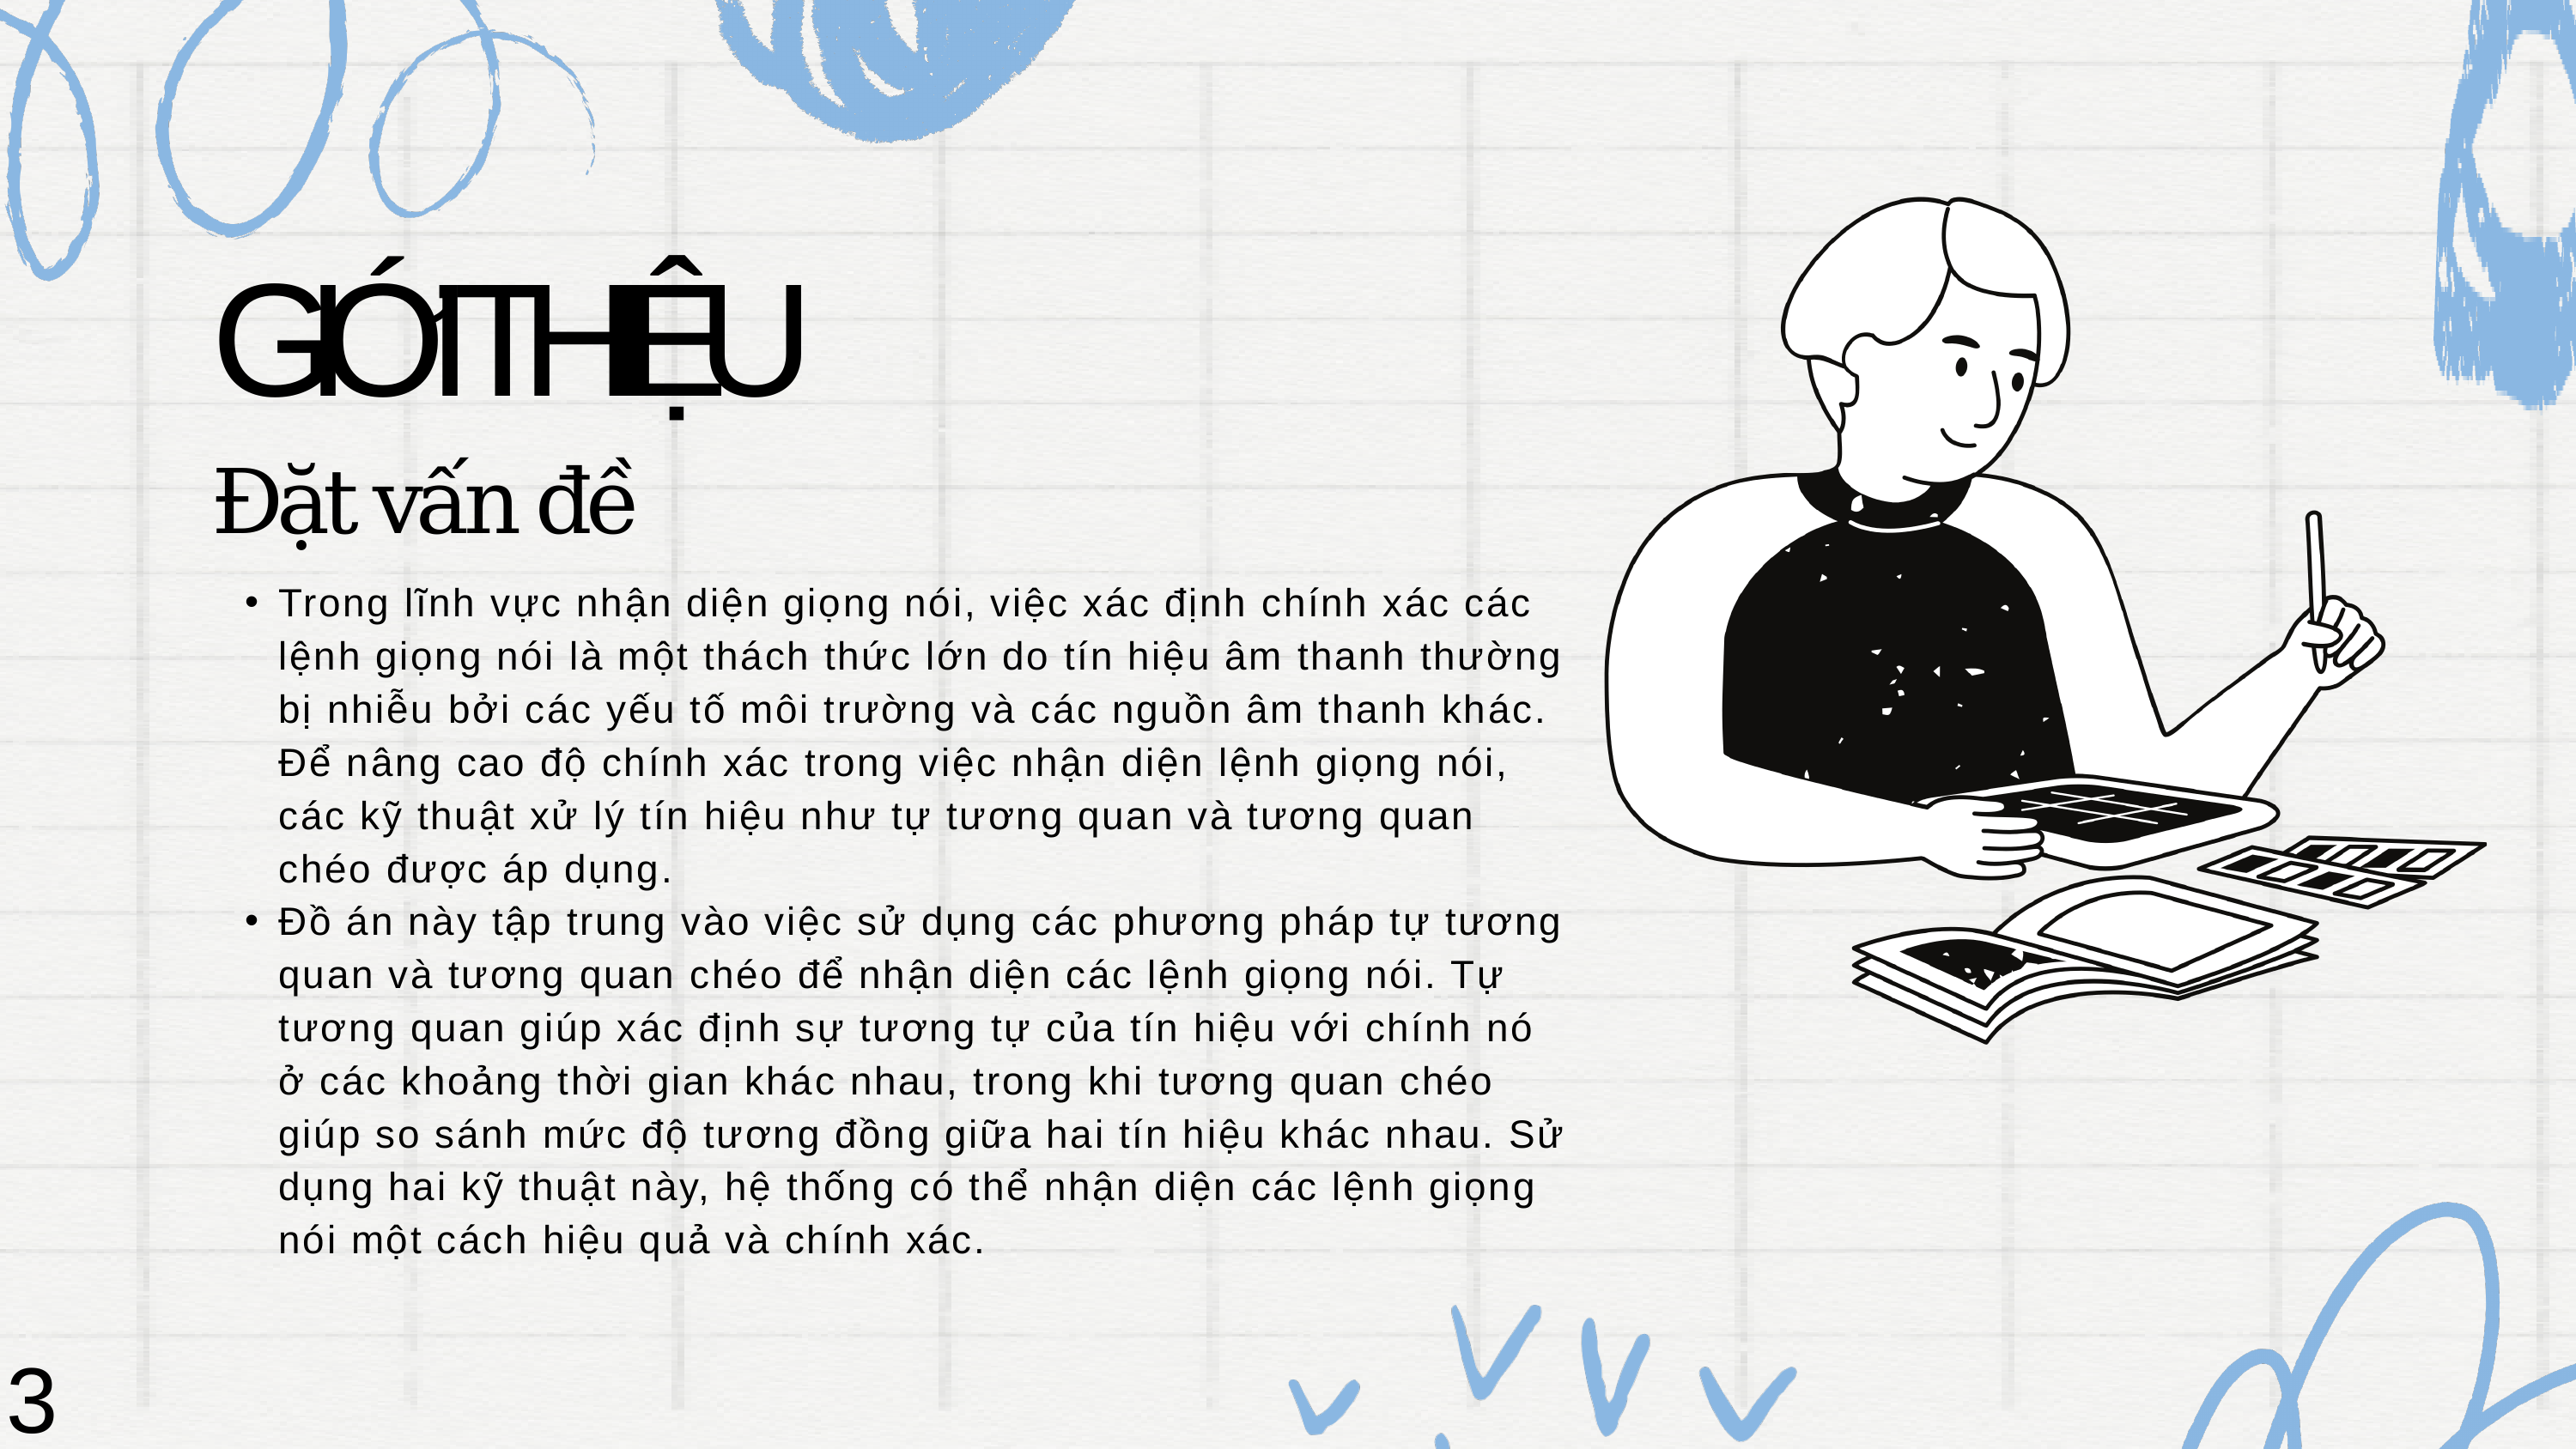

GIỚI THIỆU

Đặt vấn đề

Trong lĩnh vực nhận diện giọng nói, việc xác định chính xác các lệnh giọng nói là một thách thức lớn do tín hiệu âm thanh thường bị nhiễu bởi các yếu tố môi trường và các nguồn âm thanh khác. Để nâng cao độ chính xác trong việc nhận diện lệnh giọng nói, các kỹ thuật xử lý tín hiệu như tự tương quan và tương quan chéo được áp dụng.
Đồ án này tập trung vào việc sử dụng các phương pháp tự tương quan và tương quan chéo để nhận diện các lệnh giọng nói. Tự tương quan giúp xác định sự tương tự của tín hiệu với chính nó ở các khoảng thời gian khác nhau, trong khi tương quan chéo giúp so sánh mức độ tương đồng giữa hai tín hiệu khác nhau. Sử dụng hai kỹ thuật này, hệ thống có thể nhận diện các lệnh giọng nói một cách hiệu quả và chính xác.

3